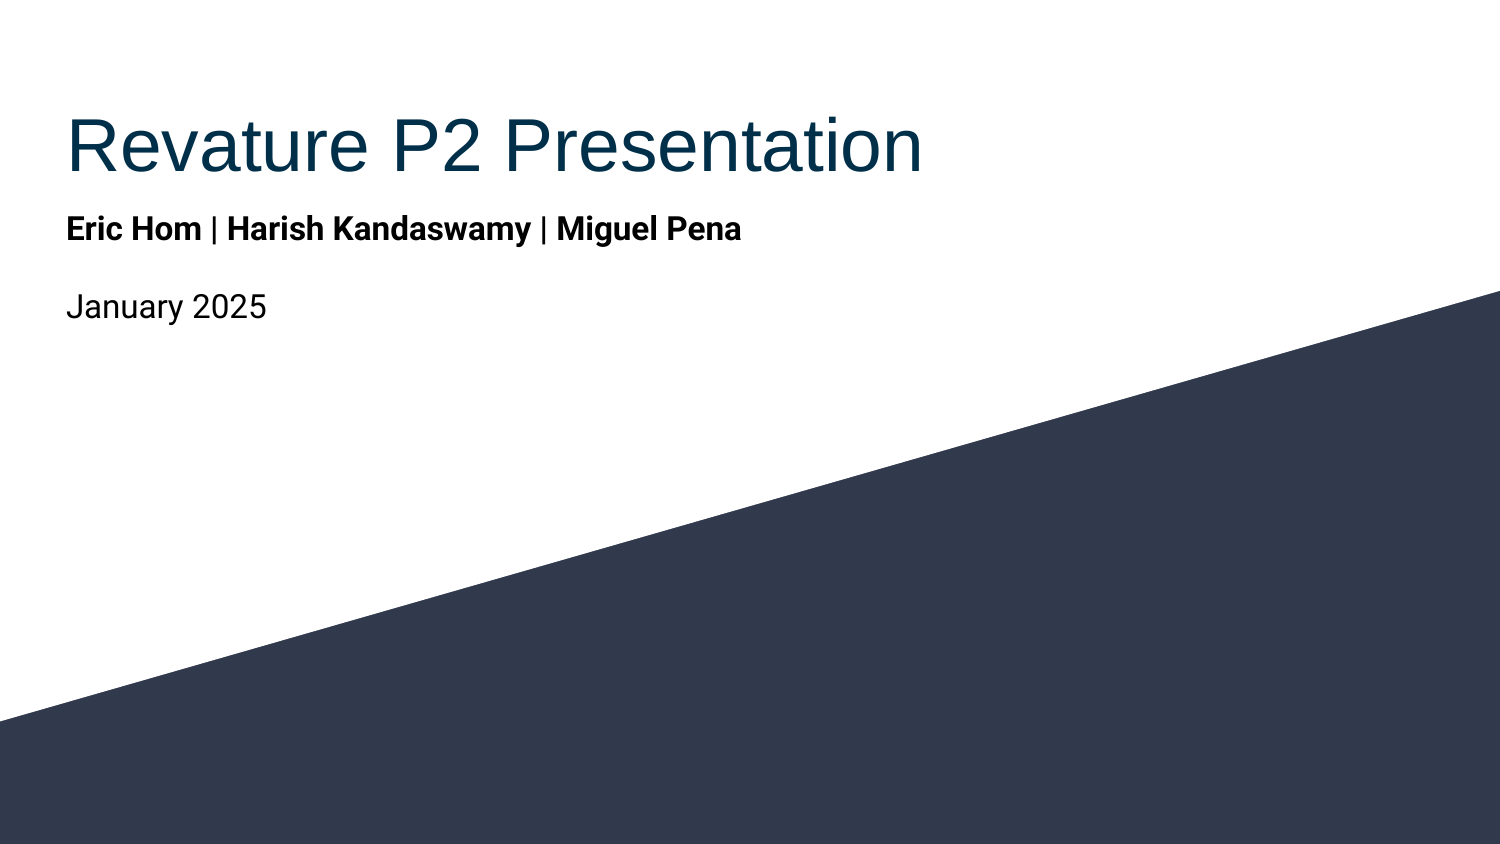

# Revature P2 Presentation
Eric Hom | Harish Kandaswamy | Miguel Pena

January 2025